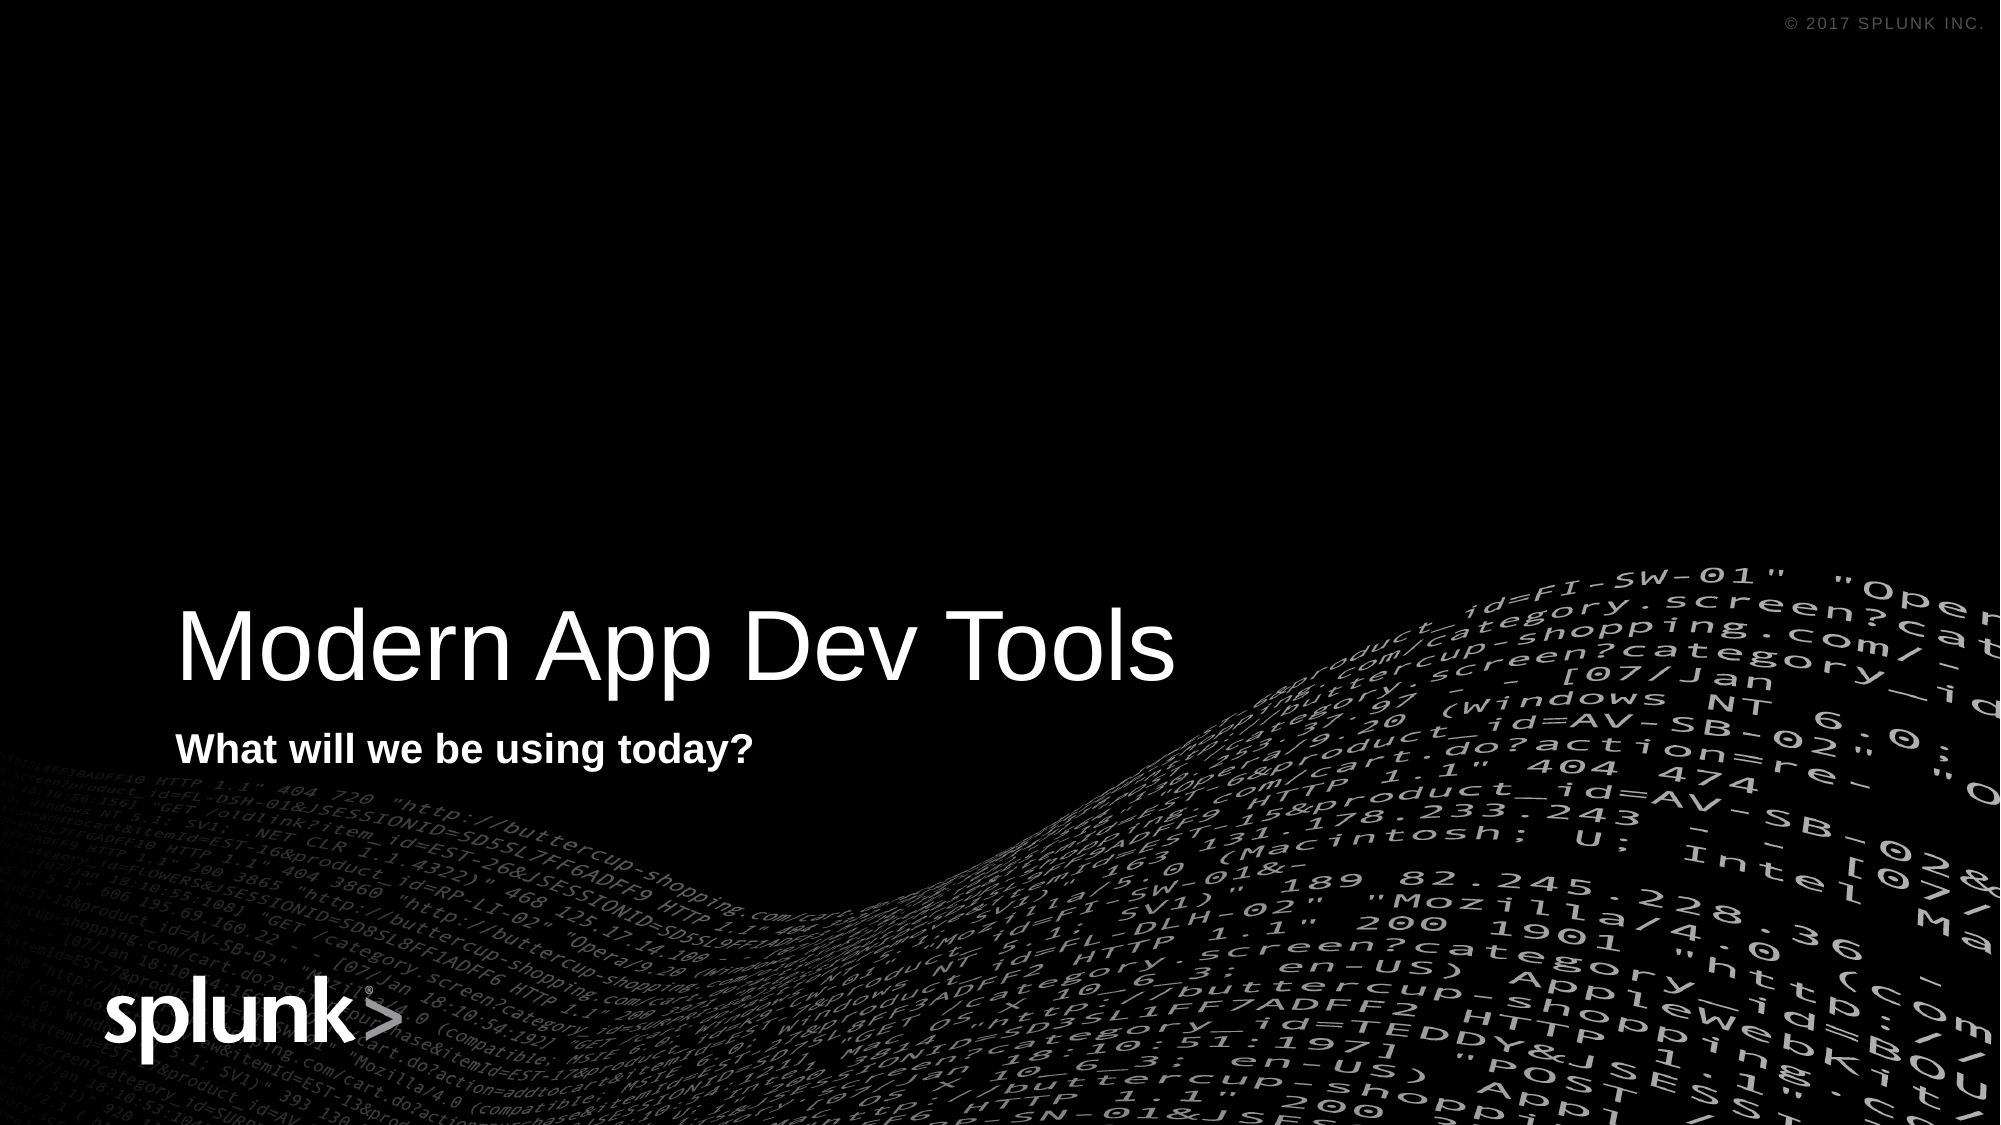

# Modern App Dev Tools
What will we be using today?